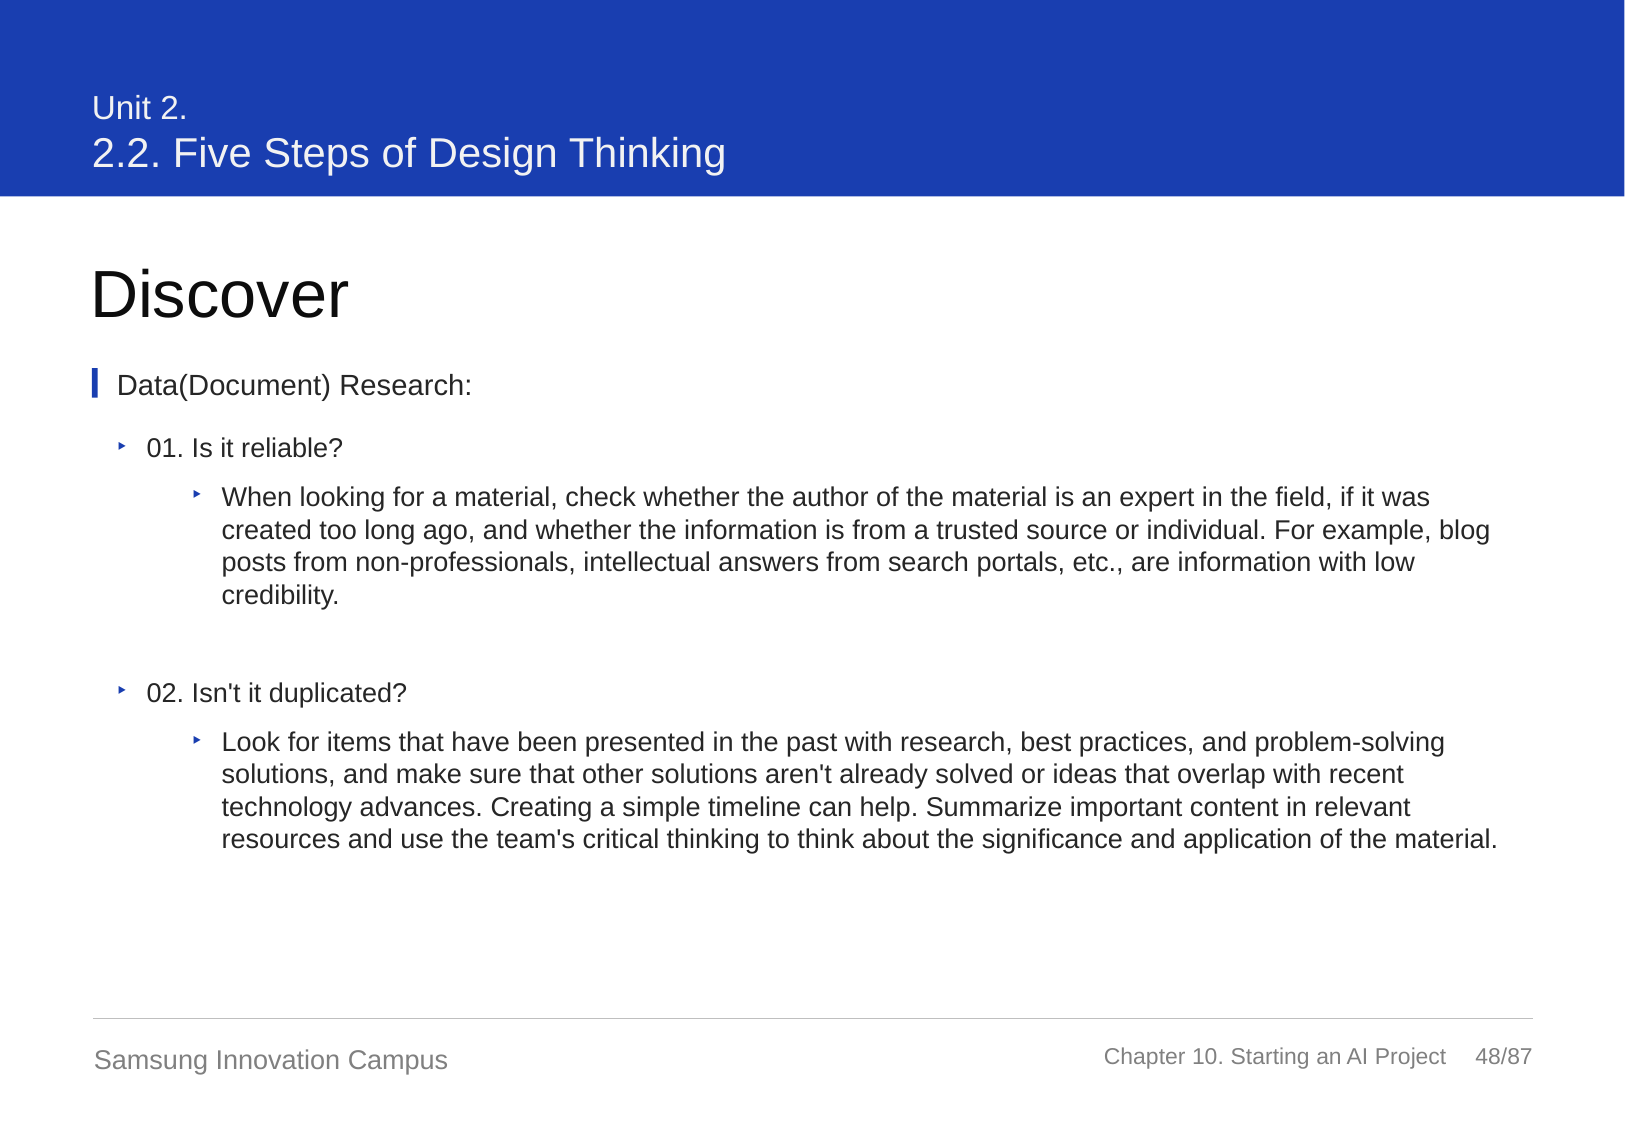

Unit 2.
2.2. Five Steps of Design Thinking
Discover
Data(Document) Research:

01. Is it reliable?
When looking for a material, check whether the author of the material is an expert in the field, if it was created too long ago, and whether the information is from a trusted source or individual. For example, blog posts from non-professionals, intellectual answers from search portals, etc., are information with low credibility.

02. Isn't it duplicated?
Look for items that have been presented in the past with research, best practices, and problem-solving solutions, and make sure that other solutions aren't already solved or ideas that overlap with recent technology advances. Creating a simple timeline can help. Summarize important content in relevant resources and use the team's critical thinking to think about the significance and application of the material.